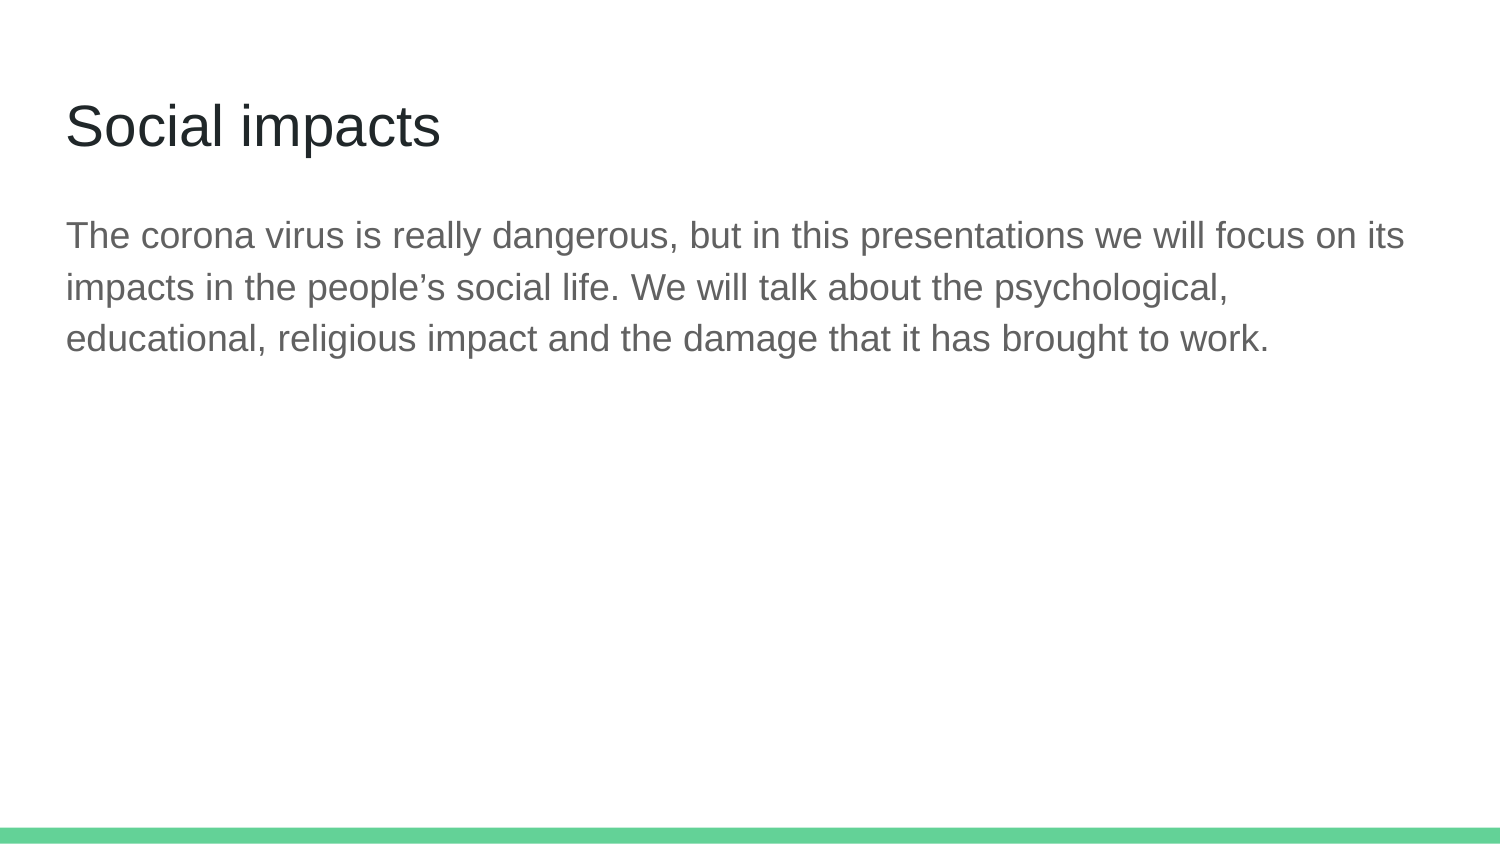

Social impacts
The corona virus is really dangerous, but in this presentations we will focus on its impacts in the people’s social life. We will talk about the psychological, educational, religious impact and the damage that it has brought to work.